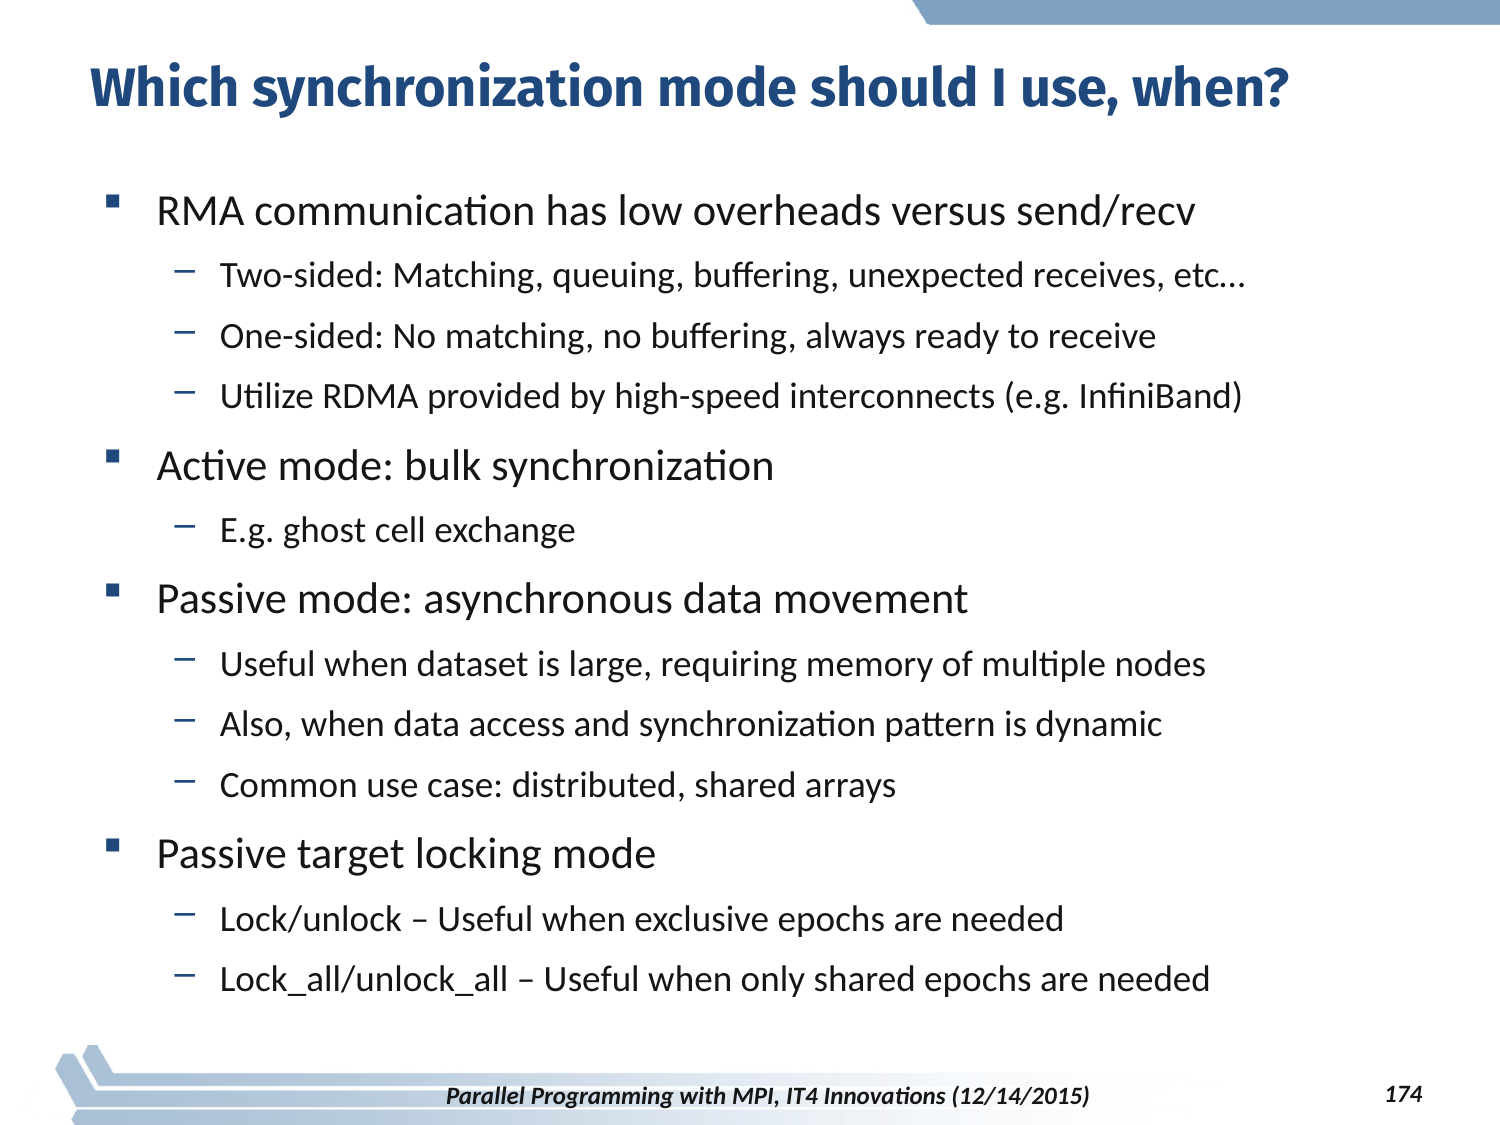

# Which synchronization mode should I use, when?
RMA communication has low overheads versus send/recv
Two-sided: Matching, queuing, buffering, unexpected receives, etc…
One-sided: No matching, no buffering, always ready to receive
Utilize RDMA provided by high-speed interconnects (e.g. InfiniBand)
Active mode: bulk synchronization
E.g. ghost cell exchange
Passive mode: asynchronous data movement
Useful when dataset is large, requiring memory of multiple nodes
Also, when data access and synchronization pattern is dynamic
Common use case: distributed, shared arrays
Passive target locking mode
Lock/unlock – Useful when exclusive epochs are needed
Lock_all/unlock_all – Useful when only shared epochs are needed
174
Parallel Programming with MPI, IT4 Innovations (12/14/2015)